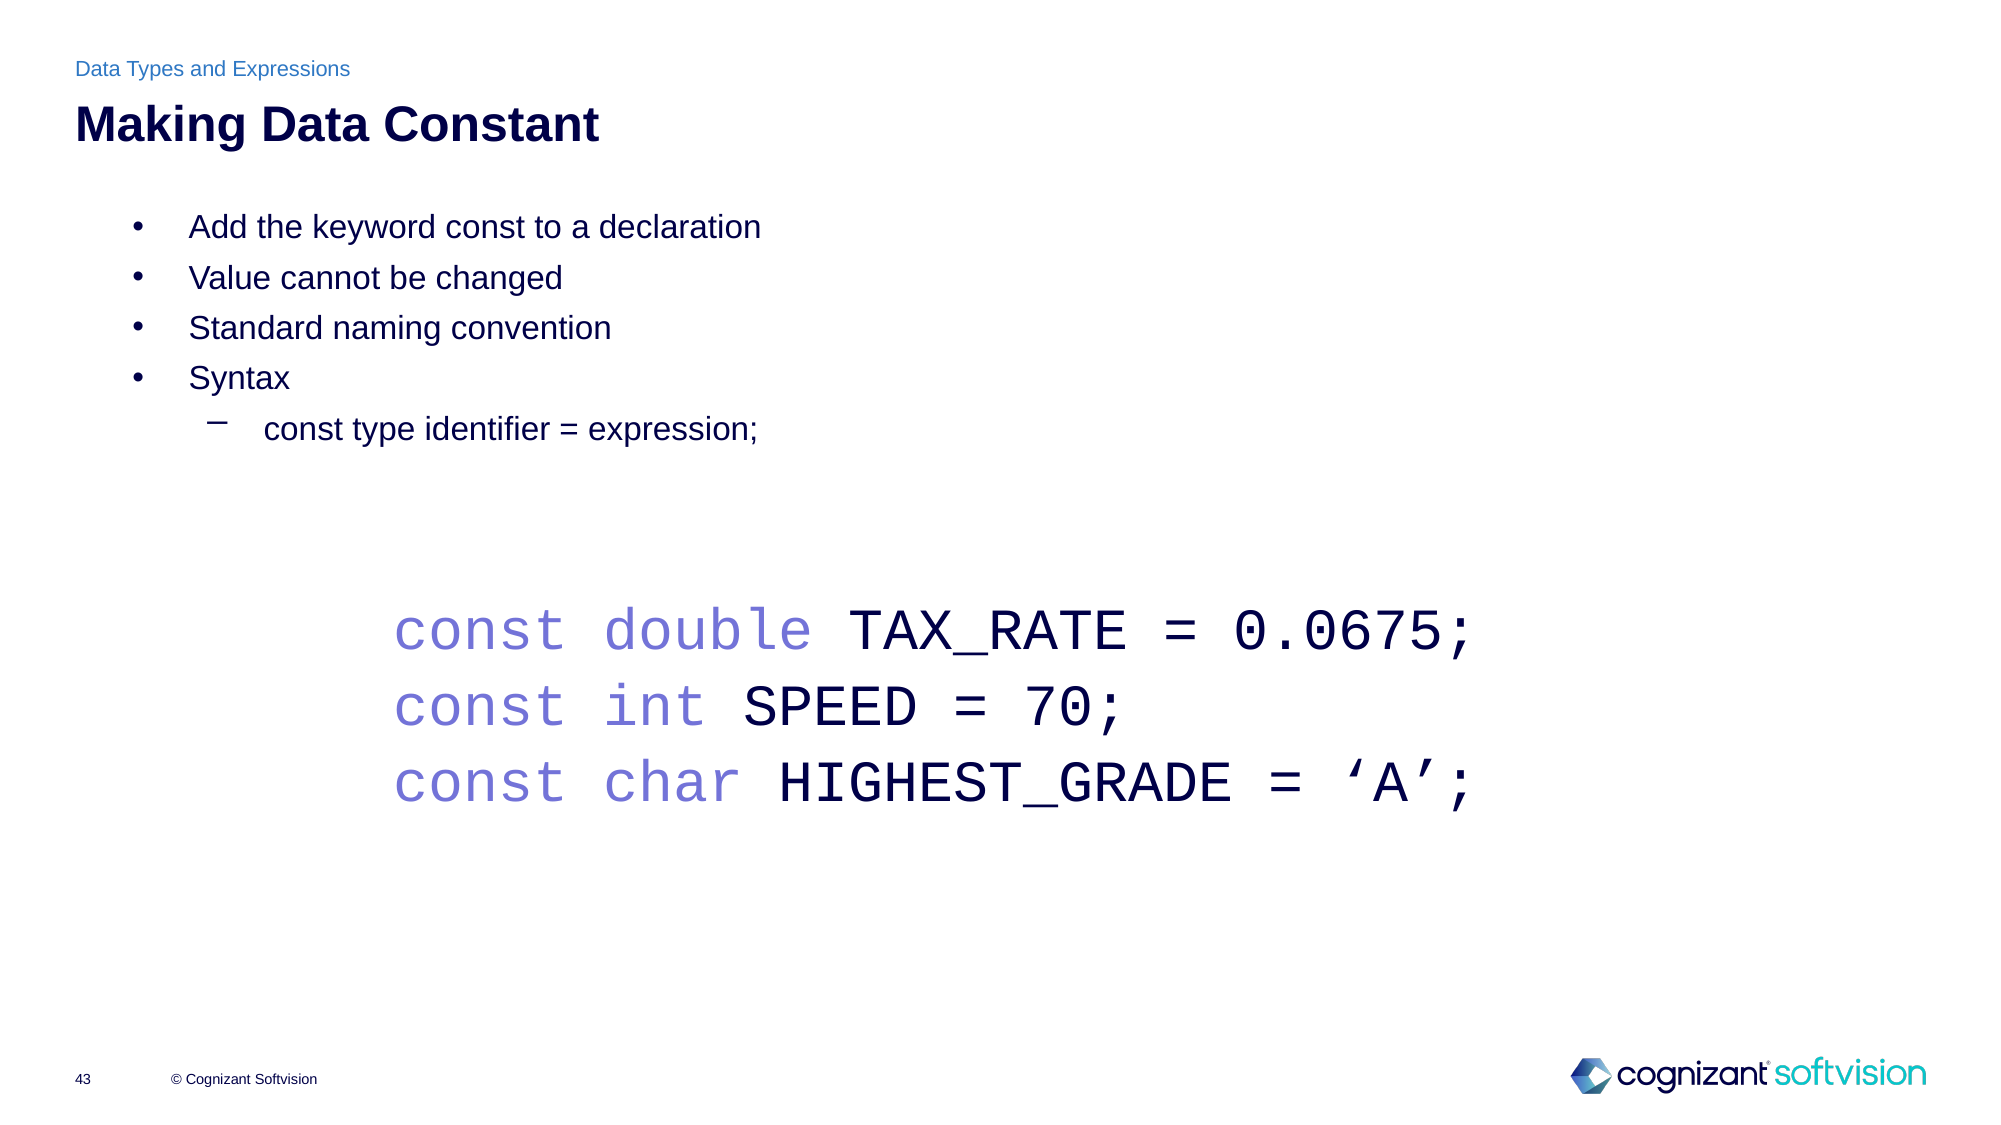

Data Types and Expressions
# Making Data Constant
Add the keyword const to a declaration
Value cannot be changed
Standard naming convention
Syntax
const type identifier = expression;

const double TAX_RATE = 0.0675;
const int SPEED = 70;
const char HIGHEST_GRADE = ‘A’;

© Cognizant Softvision
43